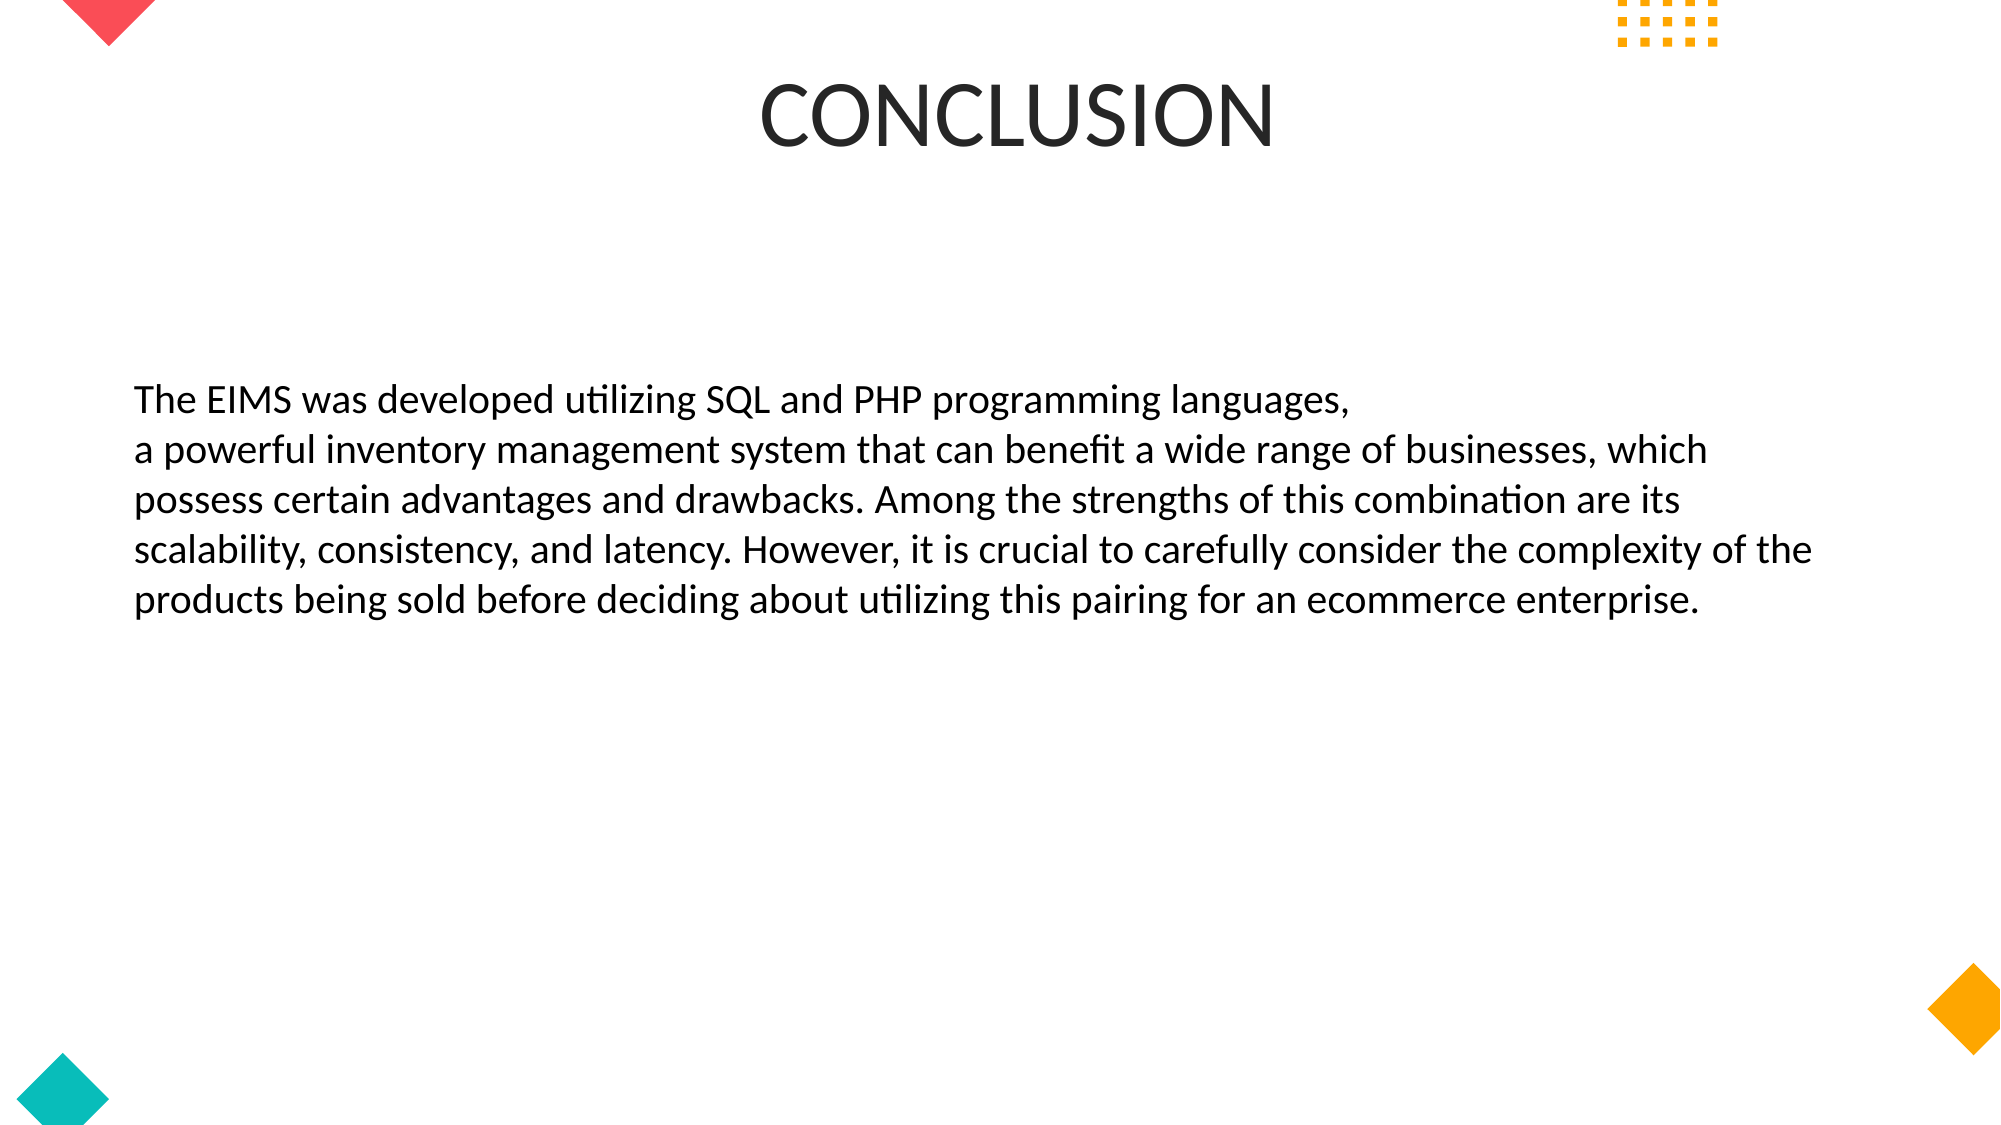

CONCLUSION
The EIMS was developed utilizing SQL and PHP programming languages,
a powerful inventory management system that can benefit a wide range of businesses, which possess certain advantages and drawbacks. Among the strengths of this combination are its scalability, consistency, and latency. However, it is crucial to carefully consider the complexity of the products being sold before deciding about utilizing this pairing for an ecommerce enterprise.